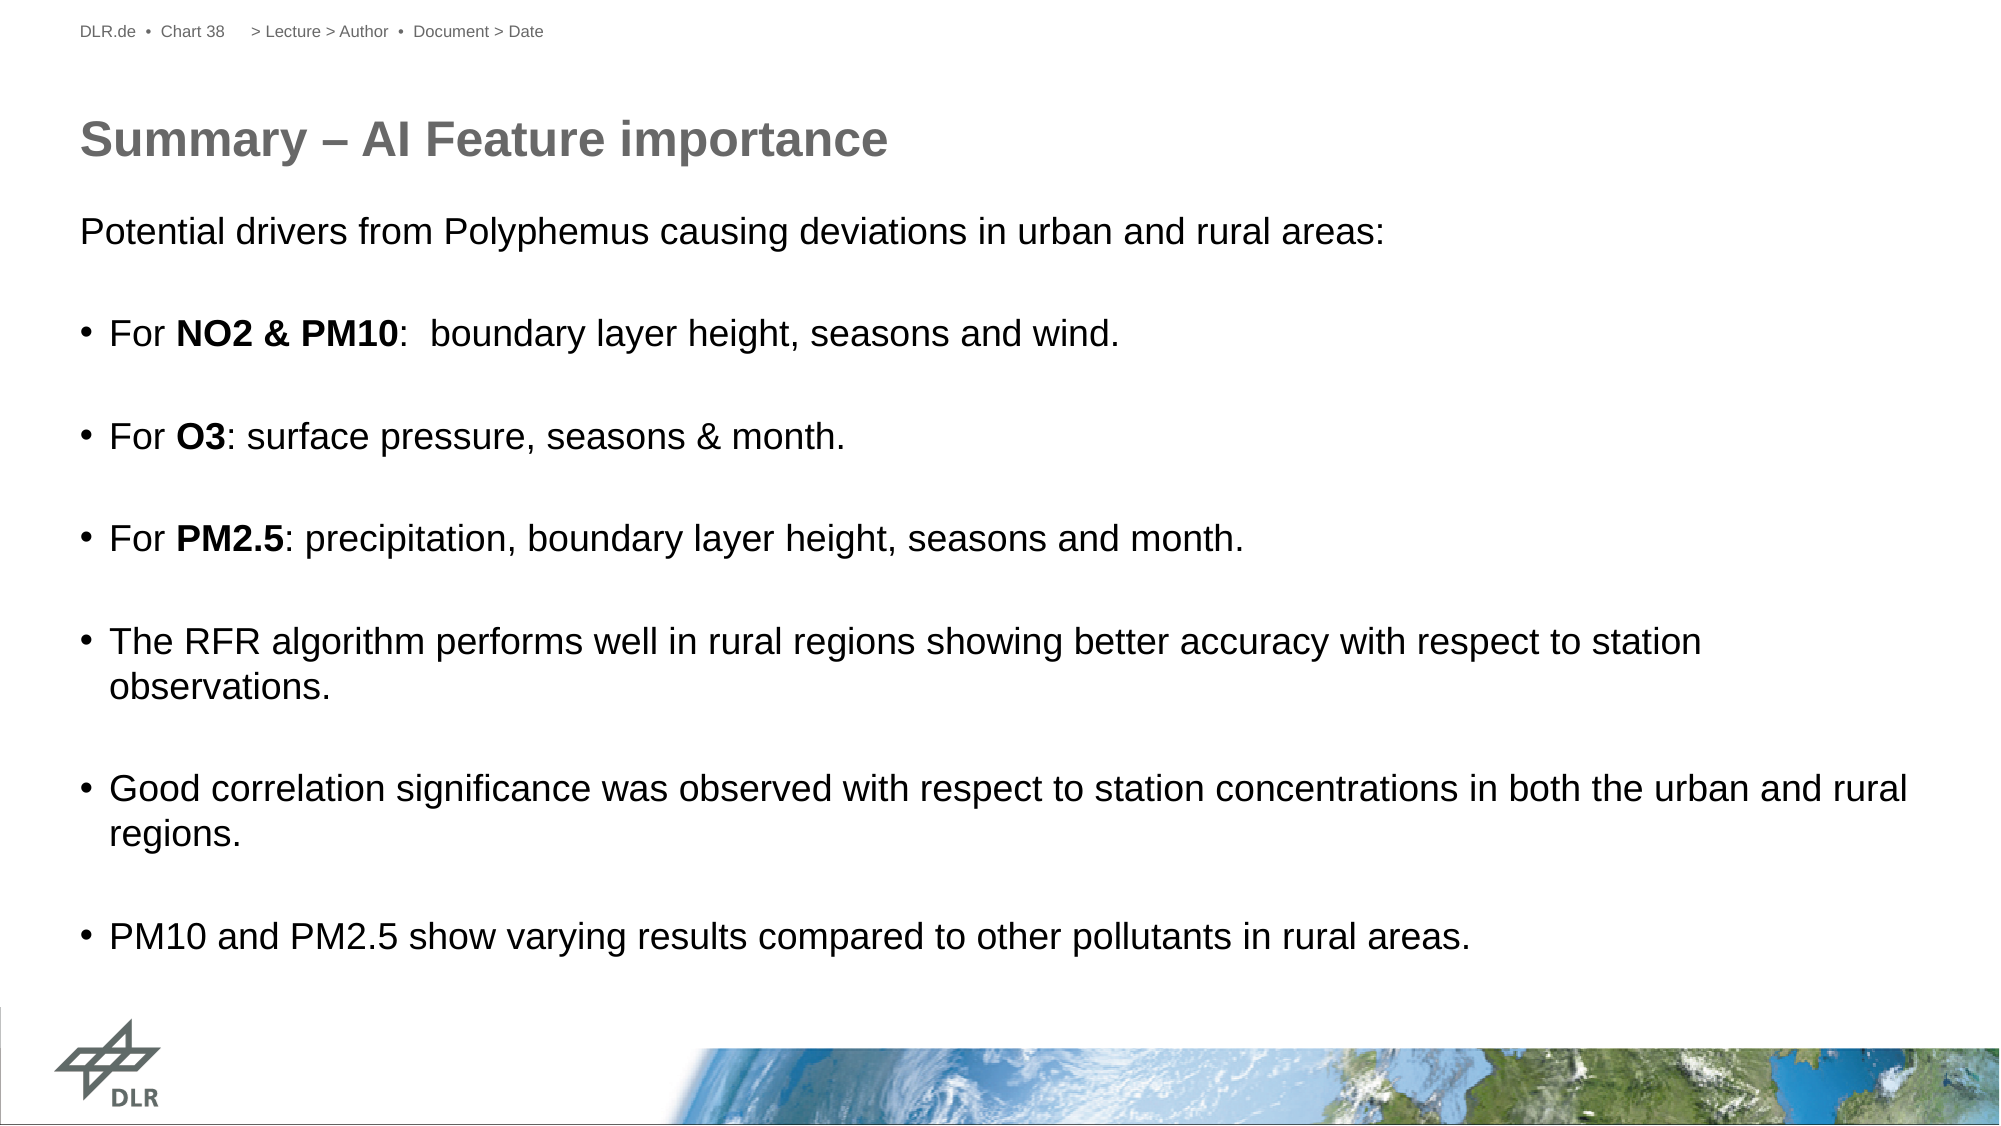

DLR.de  •  Chart 38
> Lecture > Author  •  Document > Date
# Summary – AI Feature importance
Potential drivers from Polyphemus causing deviations in urban and rural areas:

For NO2 & PM10:  boundary layer height, seasons and wind.

For O3: surface pressure, seasons & month.

For PM2.5: precipitation, boundary layer height, seasons and month.

The RFR algorithm performs well in rural regions showing better accuracy with respect to station observations.

Good correlation significance was observed with respect to station concentrations in both the urban and rural regions.

PM10 and PM2.5 show varying results compared to other pollutants in rural areas.